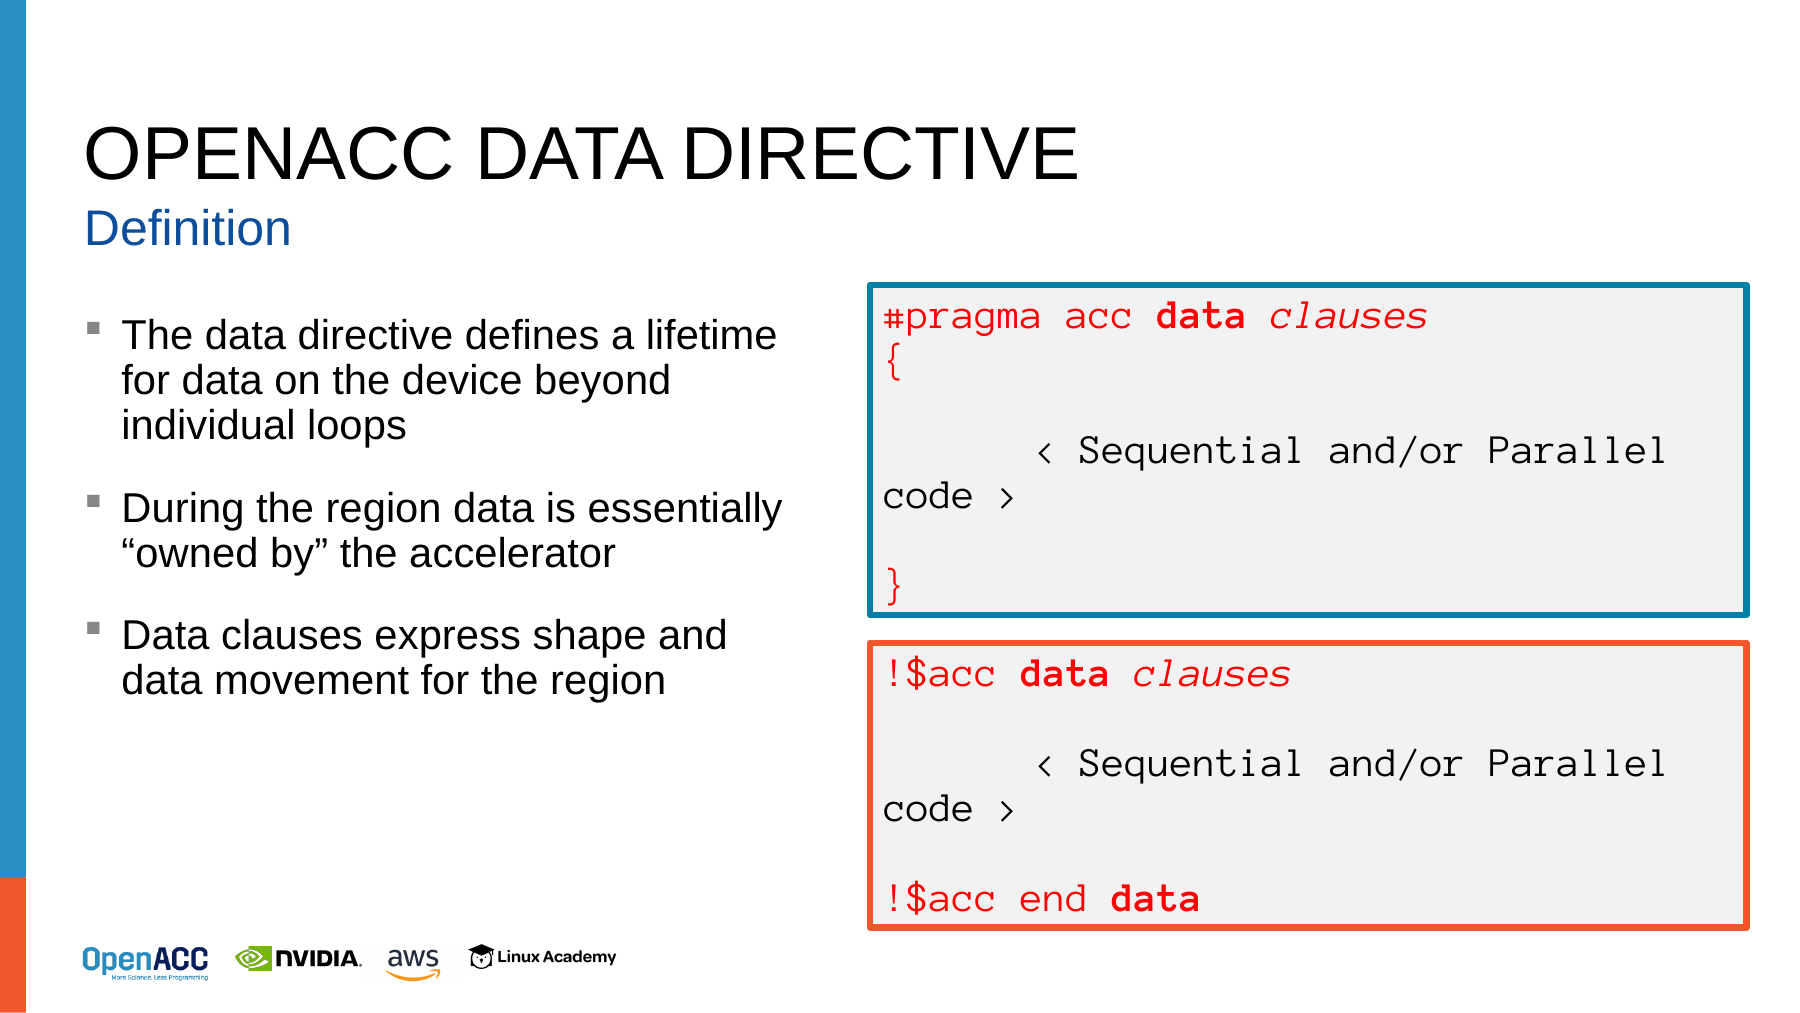

# Openacc Data directive
Definition
The data directive defines a lifetime for data on the device beyond individual loops
During the region data is essentially “owned by” the accelerator
Data clauses express shape and data movement for the region
#pragma acc data clauses
{

	< Sequential and/or Parallel code >

}
!$acc data clauses

	< Sequential and/or Parallel code >

!$acc end data